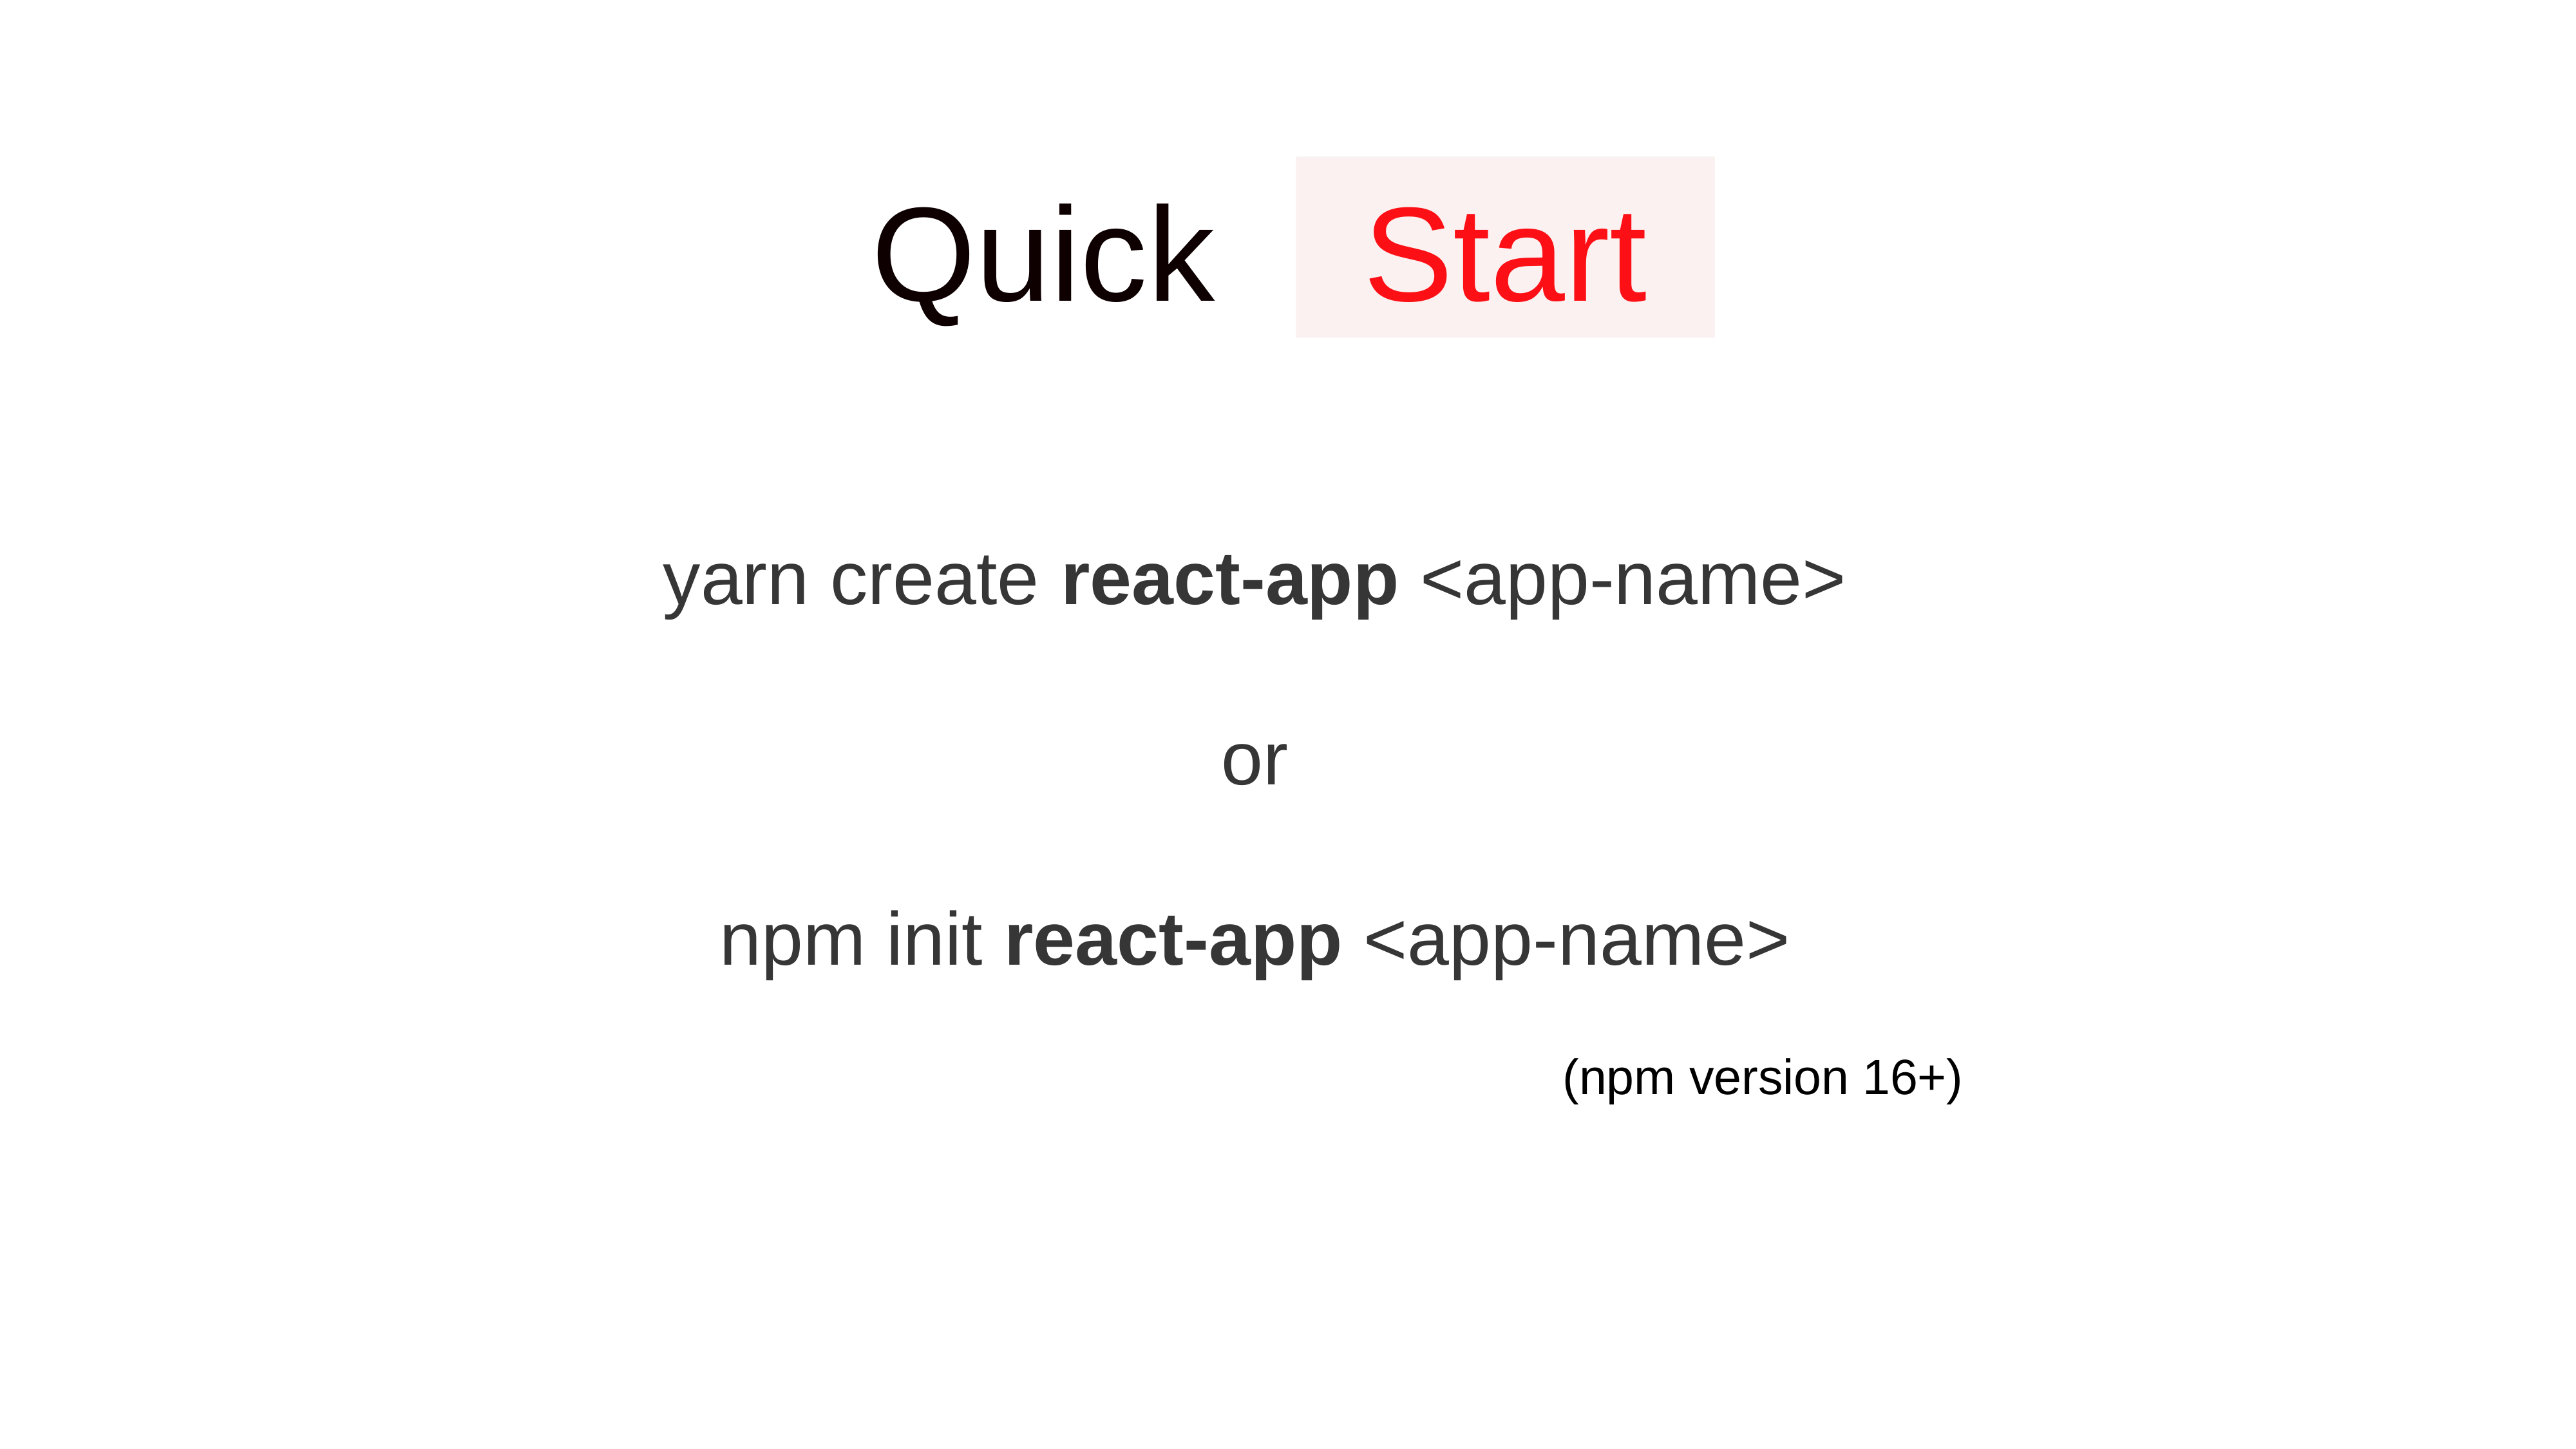

Quick
Start
yarn create react-app <app-name>
or
npm init react-app <app-name>

(npm version 16+)